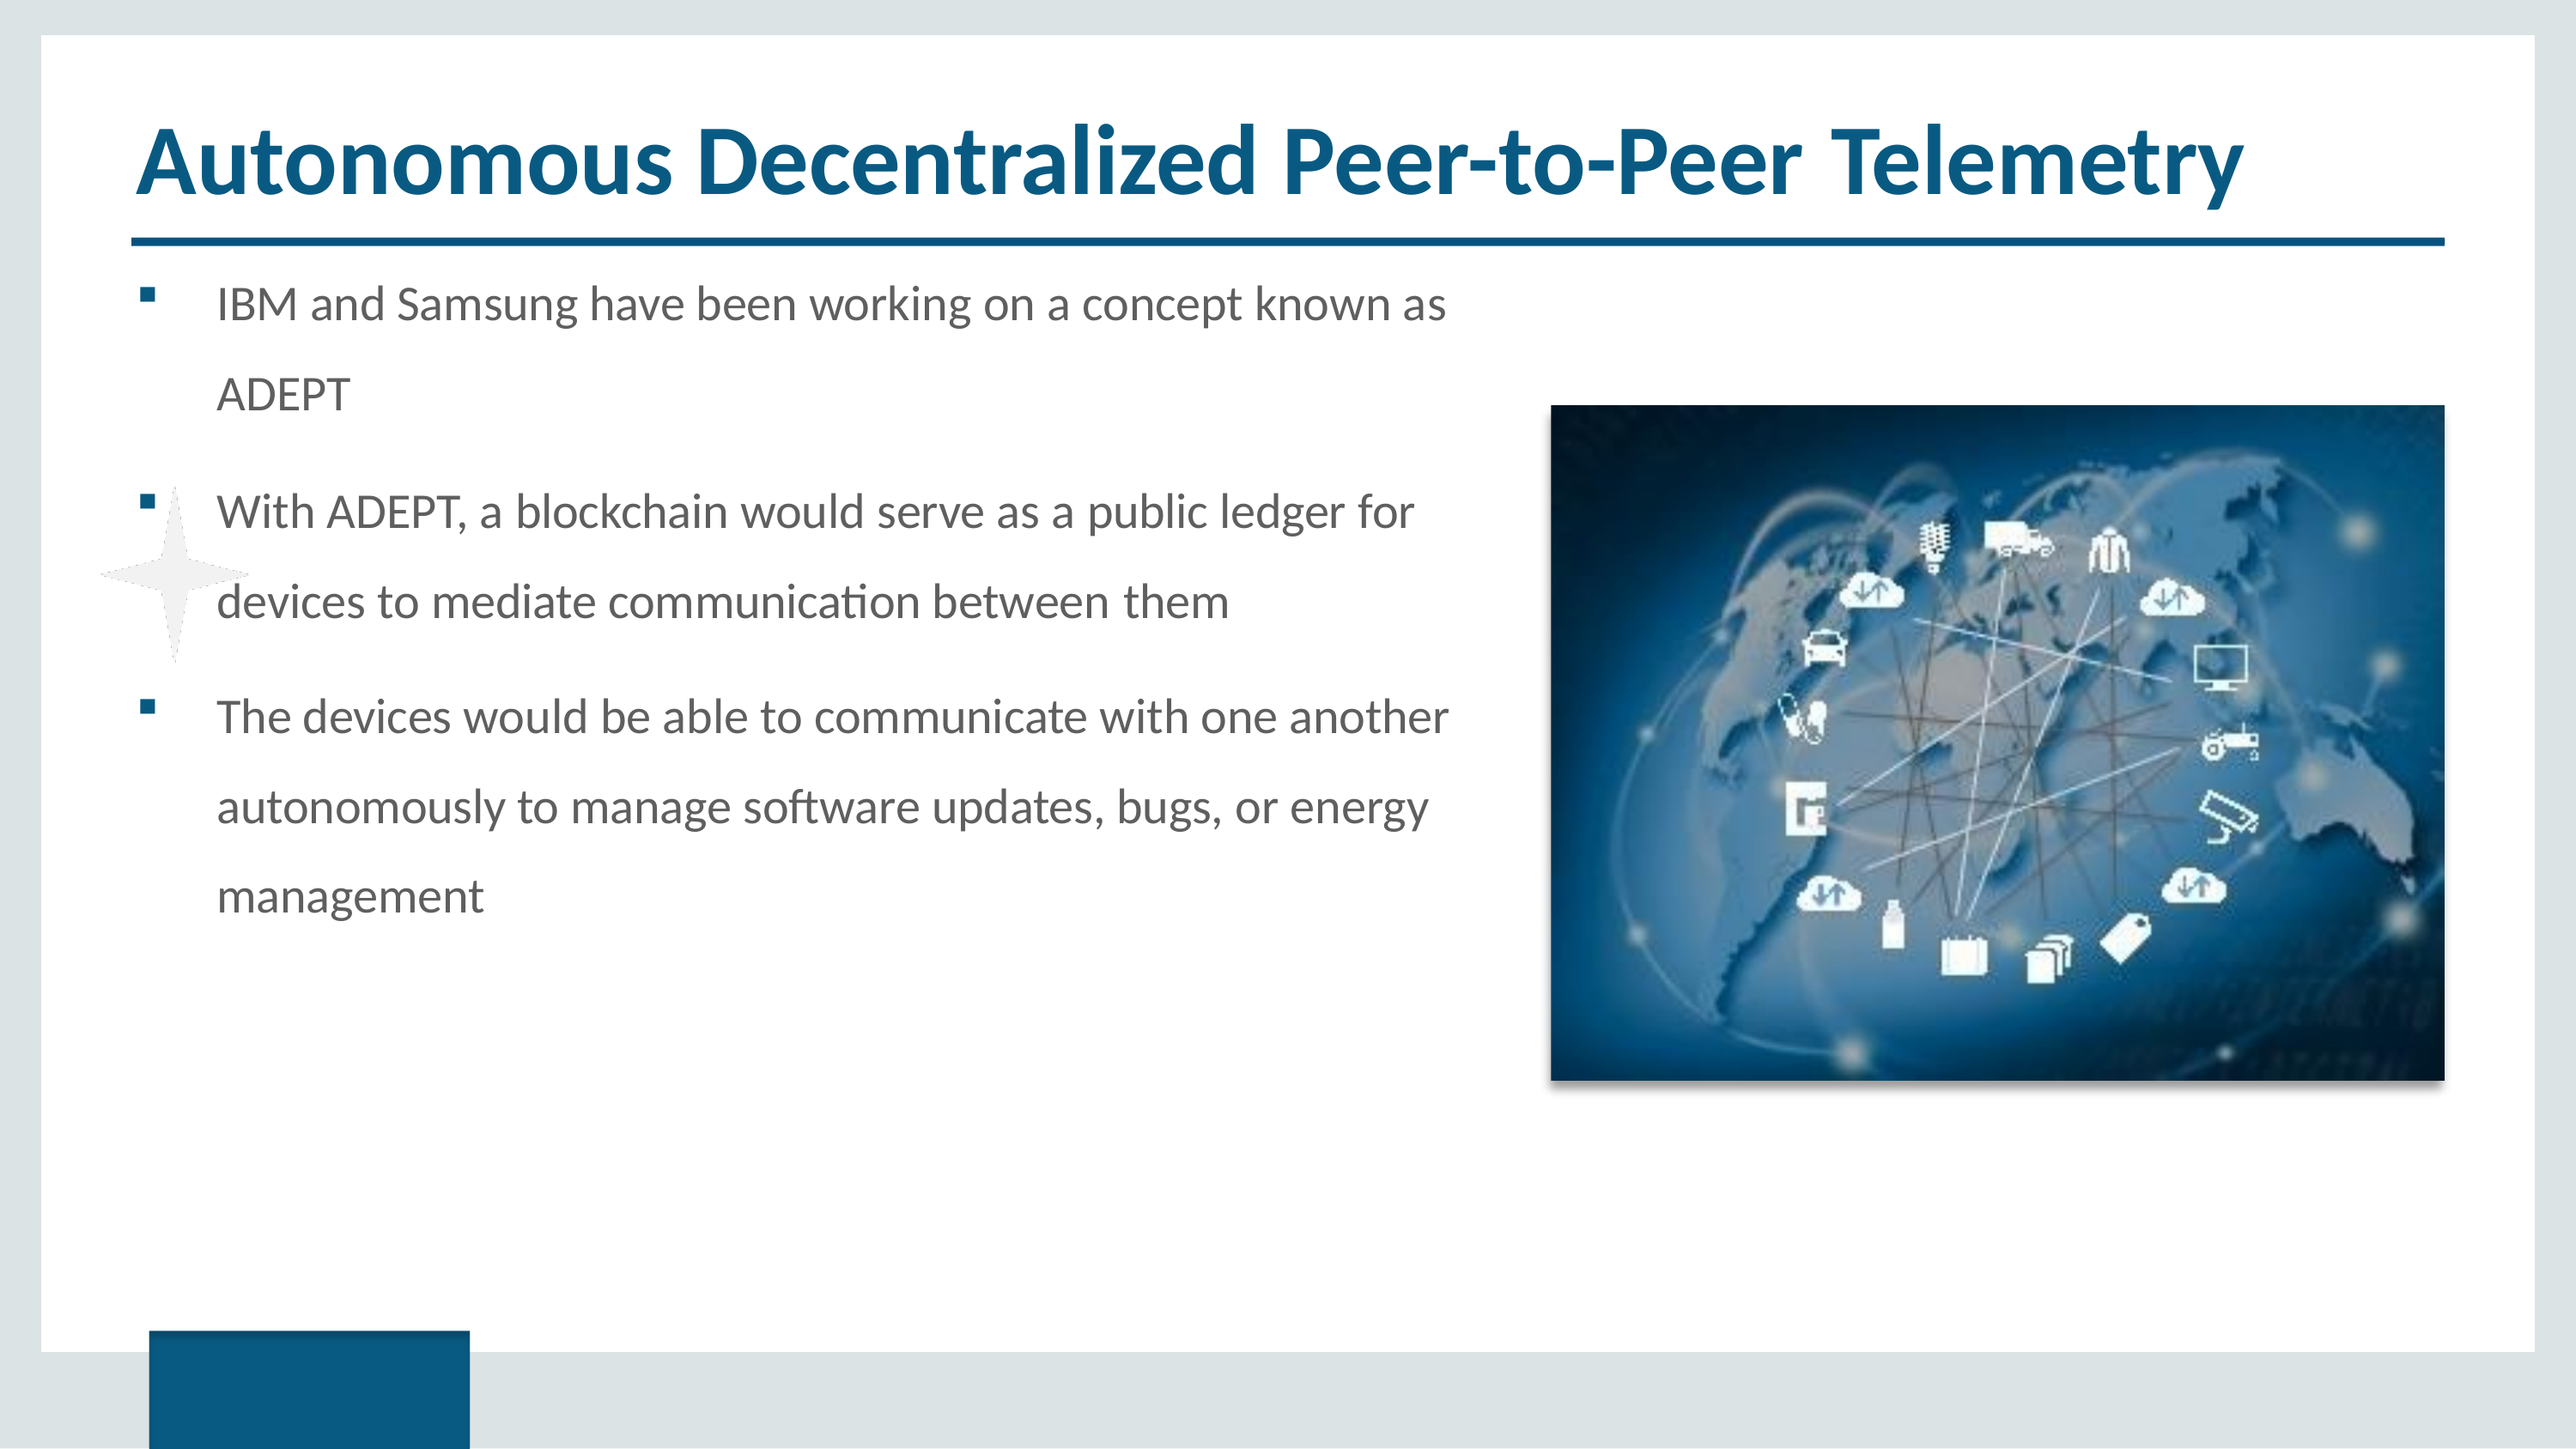

# Autonomous Decentralized Peer-to-Peer Telemetry
IBM and Samsung have been working on a concept known as  ADEPT

With ADEPT, a blockchain would serve as a public ledger for
devices to mediate communication between them
The devices would be able to communicate with one another  autonomously to manage software updates, bugs, or energy  management